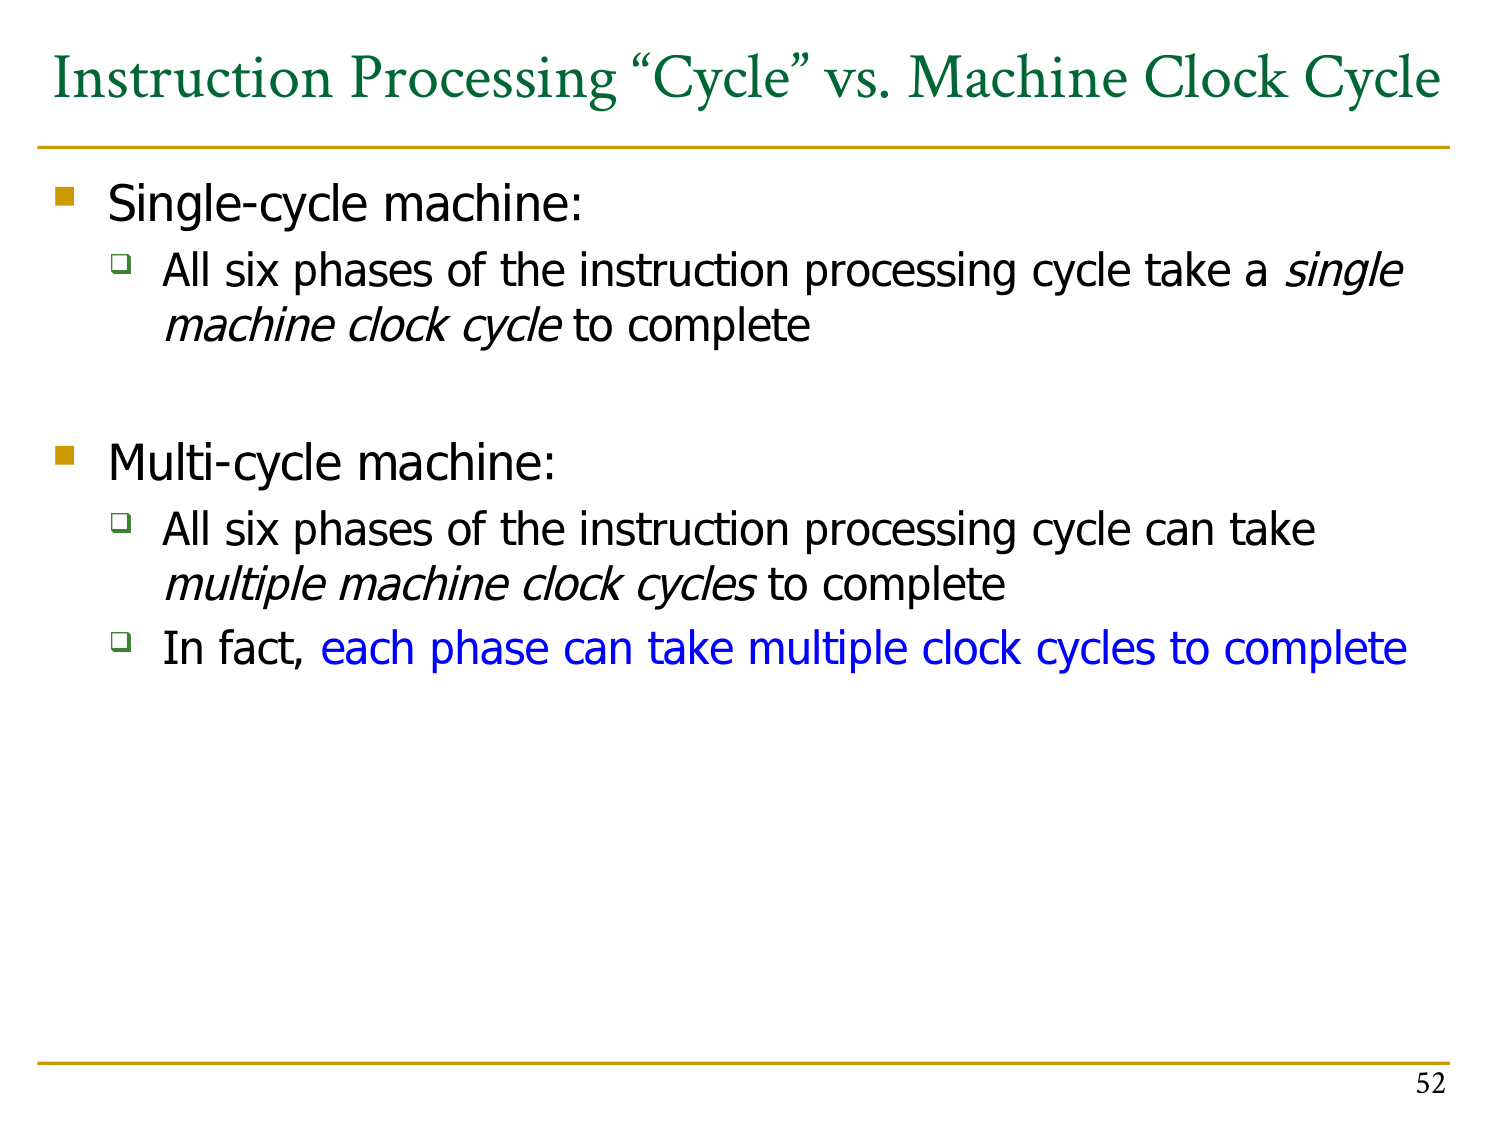

# Instruction Processing “Cycle” vs. Machine Clock Cycle
Single-cycle machine:
All six phases of the instruction processing cycle take a single machine clock cycle to complete

Multi-cycle machine:
All six phases of the instruction processing cycle can take multiple machine clock cycles to complete
In fact, each phase can take multiple clock cycles to complete

52